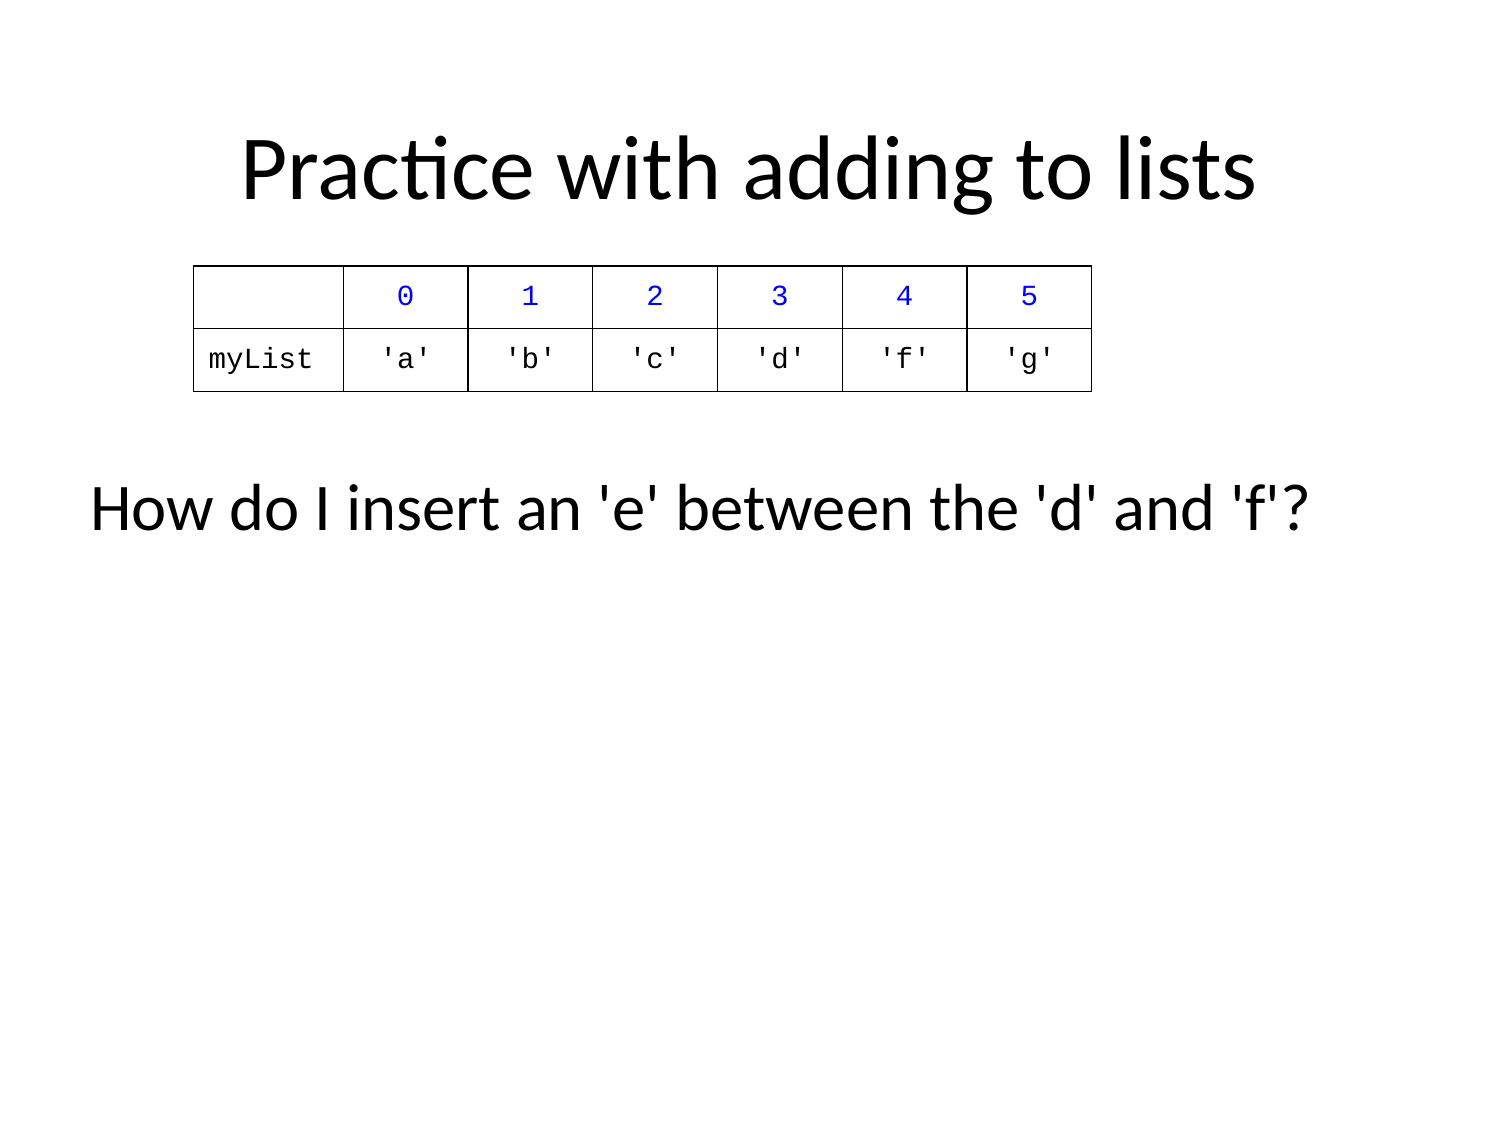

# Practice with adding to lists

How do I insert an 'e' between the 'd' and 'f'?

|  | 0 | 1 | 2 | 3 | 4 | 5 |
| --- | --- | --- | --- | --- | --- | --- |
| myList | 'a' | 'b' | 'c' | 'd' | 'f' | 'g' |